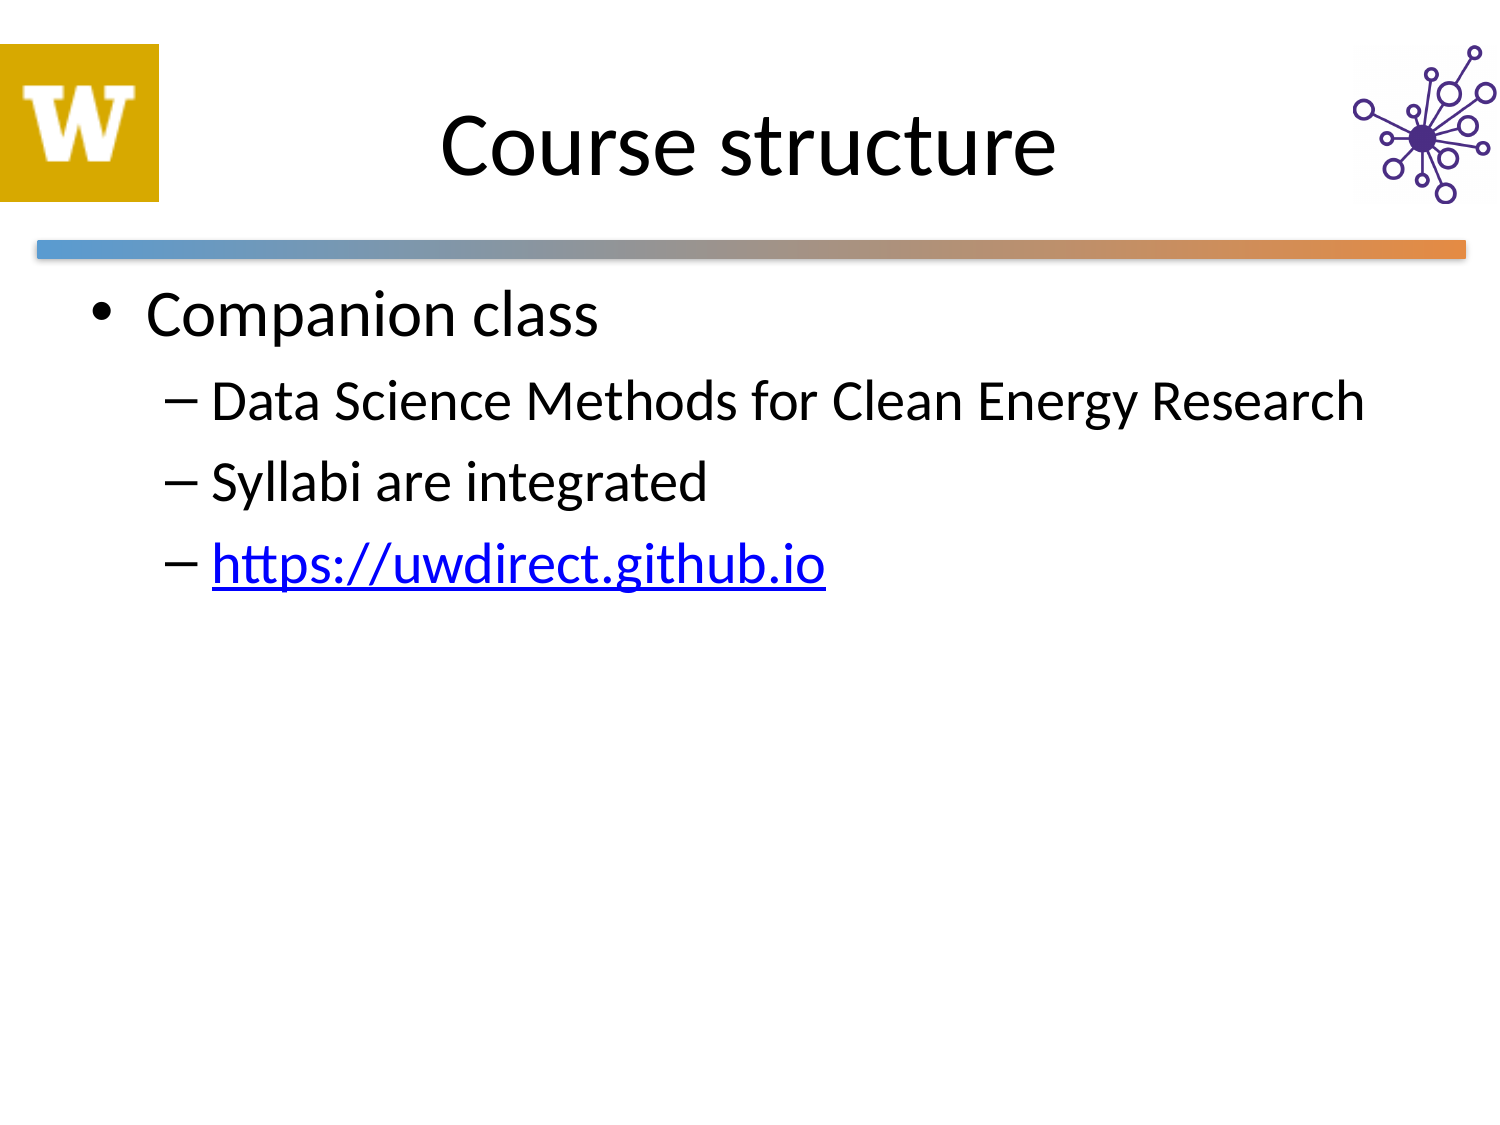

# Course structure
Companion class
Data Science Methods for Clean Energy Research
Syllabi are integrated
https://uwdirect.github.io